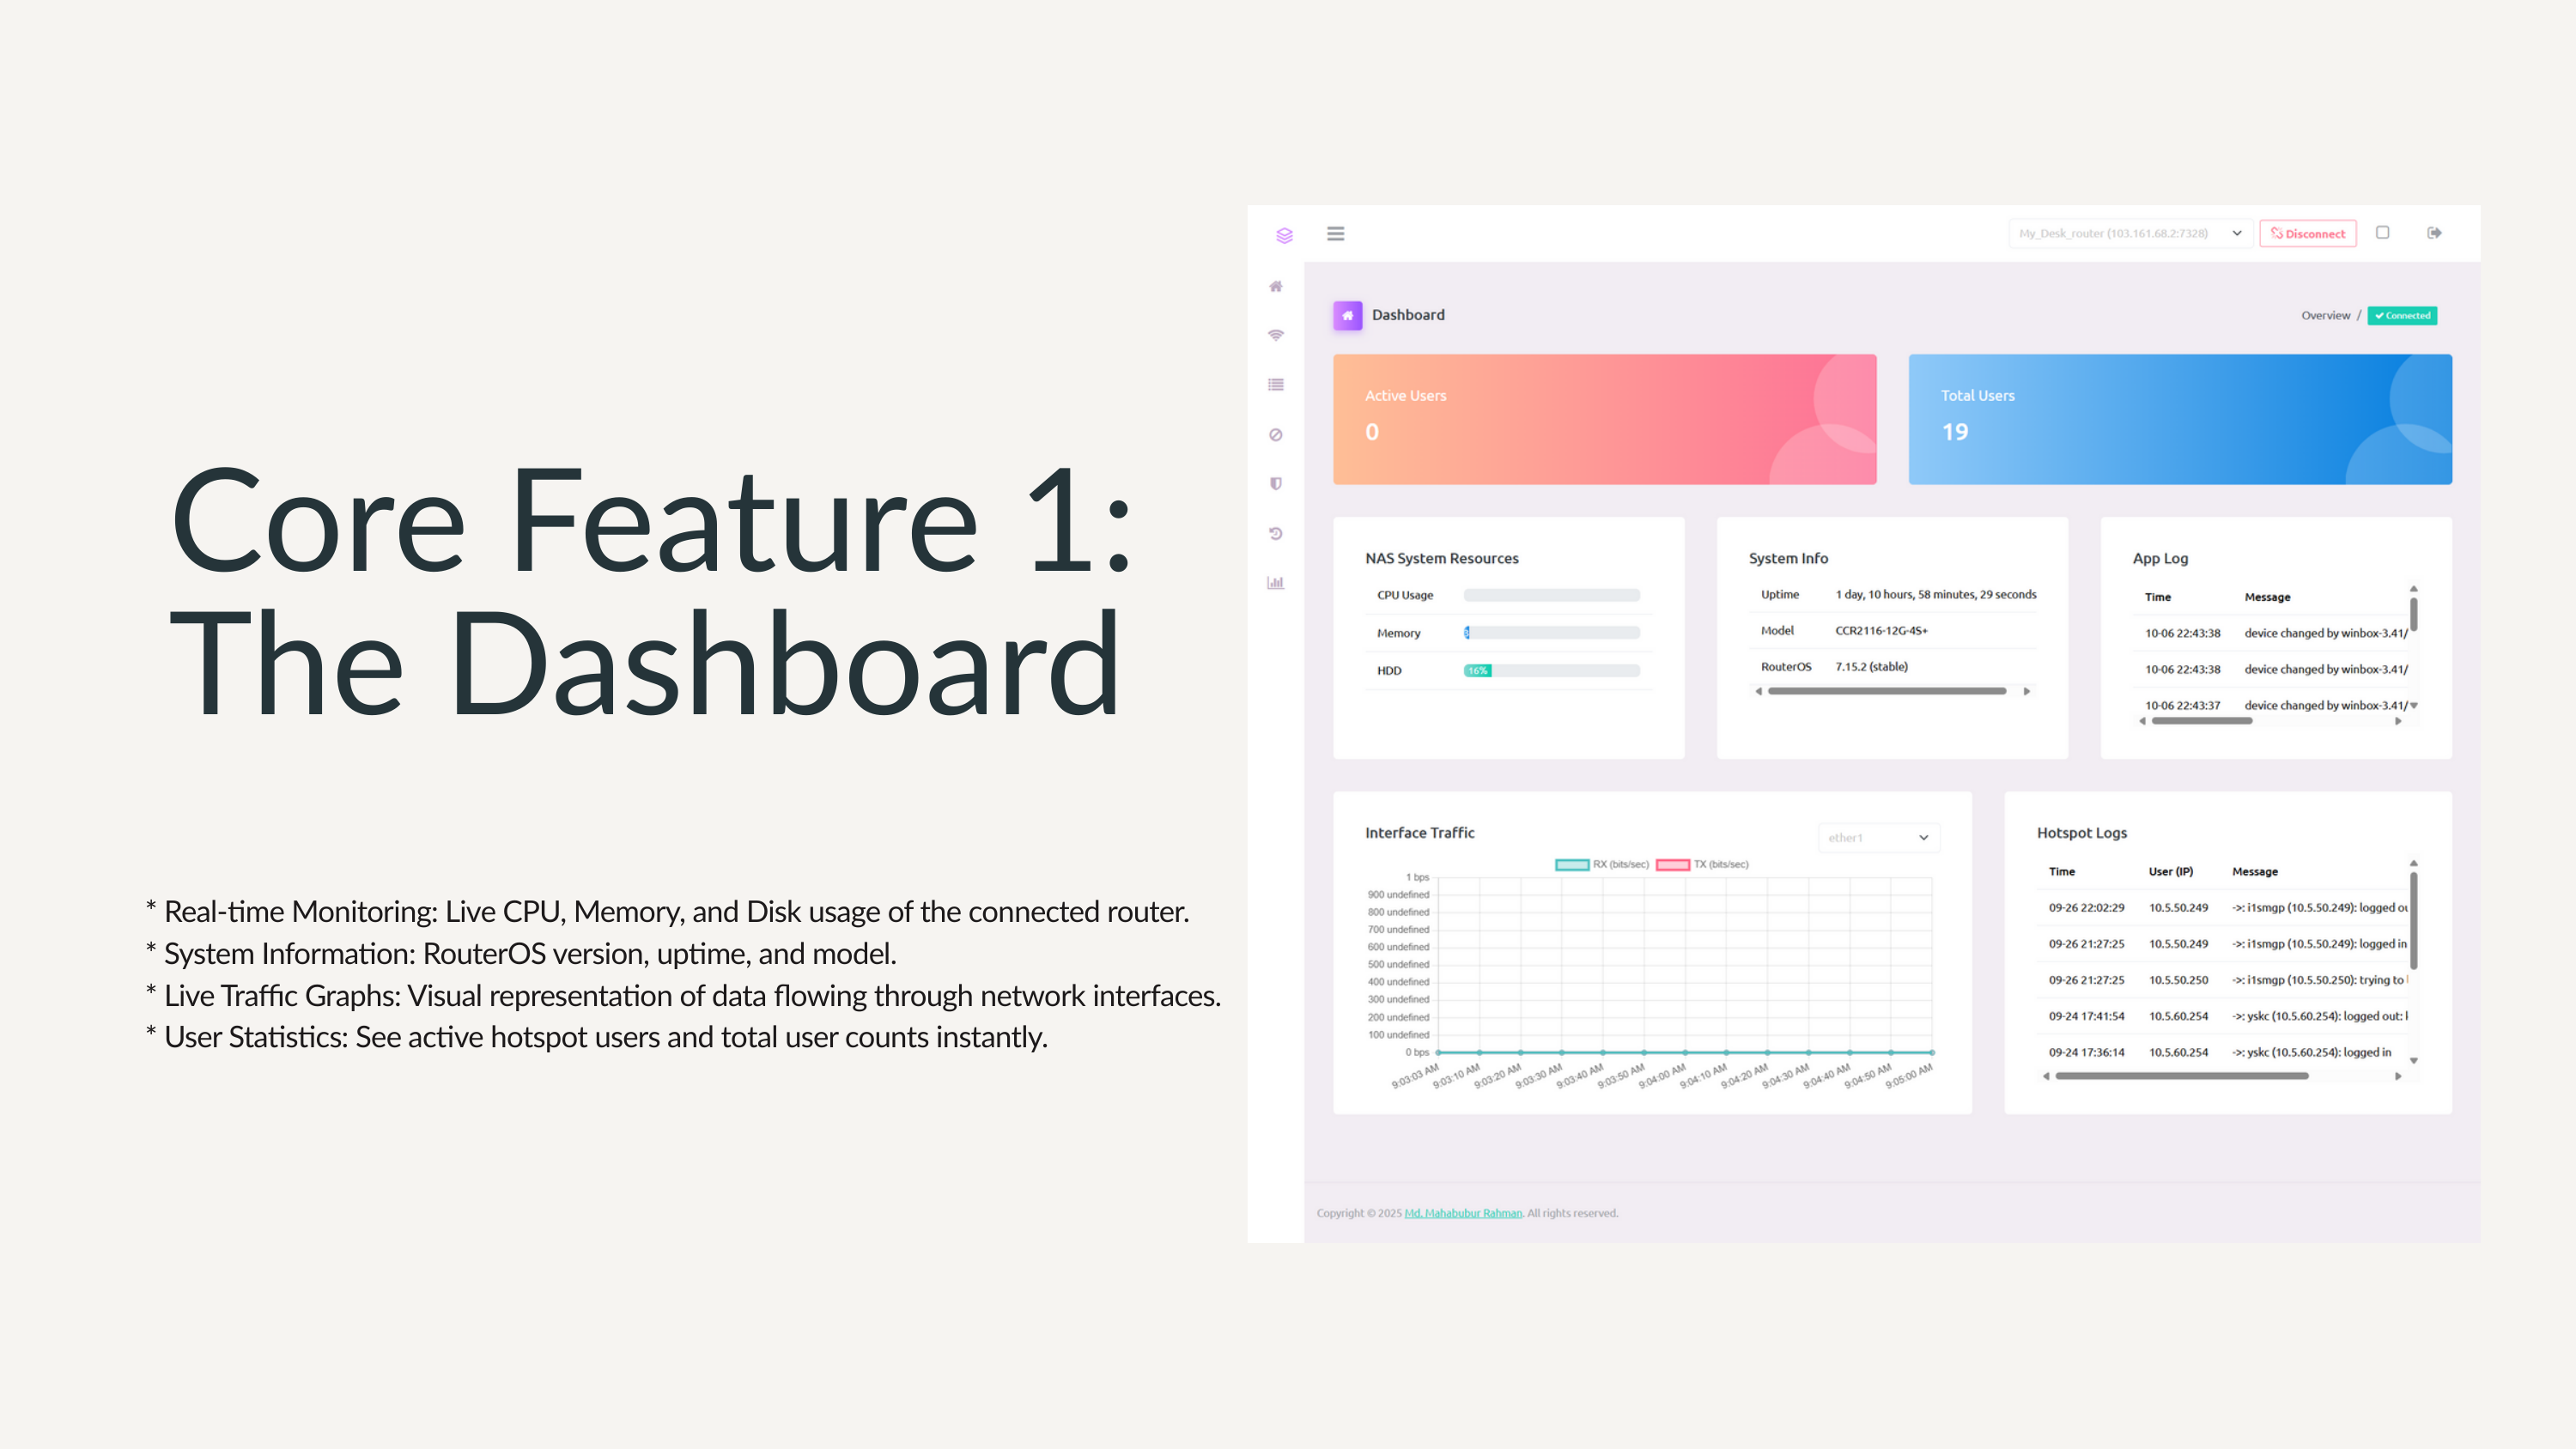

Core Feature 1: The Dashboard

* Real-time Monitoring: Live CPU, Memory, and Disk usage of the connected router.
* System Information: RouterOS version, uptime, and model.
* Live Traffic Graphs: Visual representation of data flowing through network interfaces.
* User Statistics: See active hotspot users and total user counts instantly.